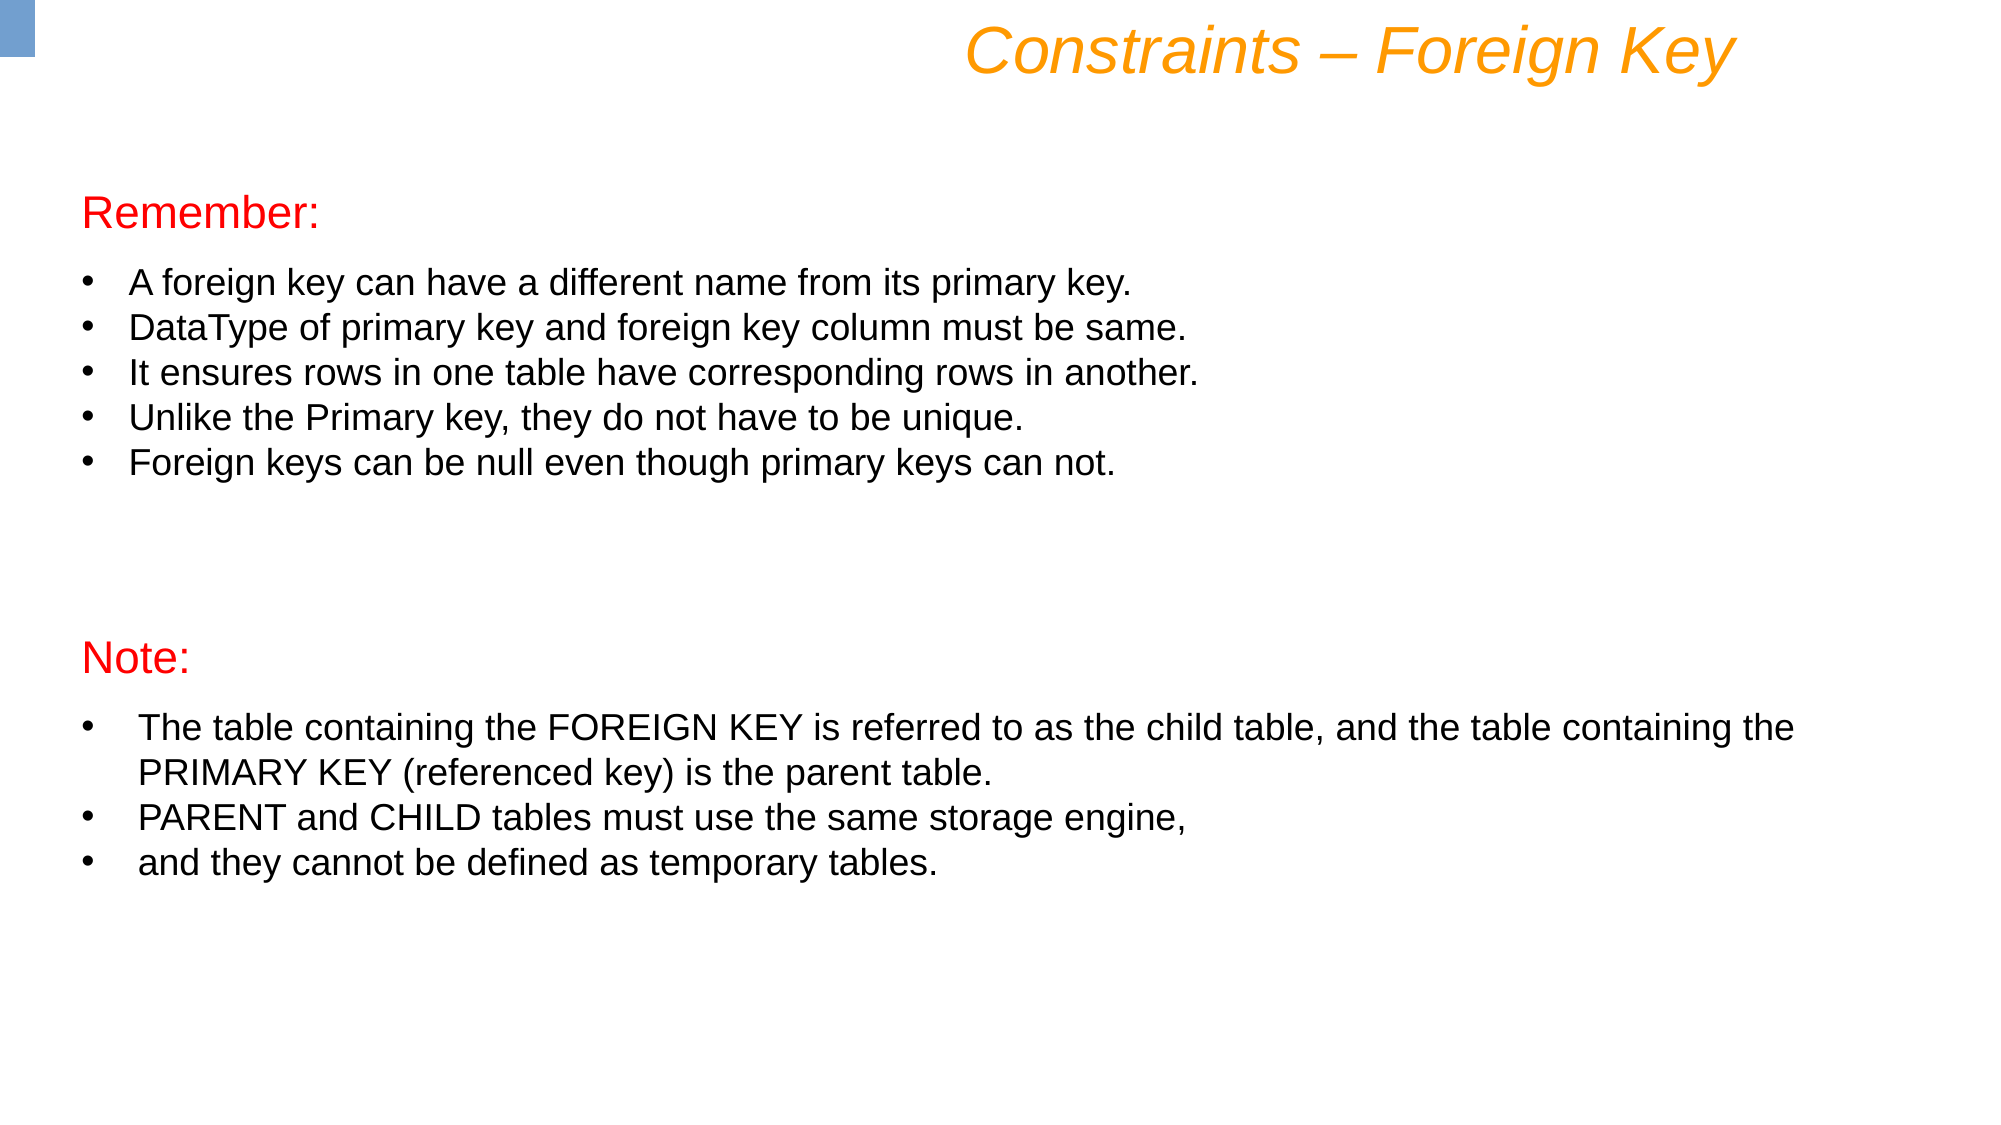

Constraints – Foreign Key
Remember:

A foreign key can have a different name from its primary key.
DataType of primary key and foreign key column must be same.
It ensures rows in one table have corresponding rows in another.
Unlike the Primary key, they do not have to be unique.
Foreign keys can be null even though primary keys can not.
Note:

The table containing the FOREIGN KEY is referred to as the child table, and the table containing the PRIMARY KEY (referenced key) is the parent table.
PARENT and CHILD tables must use the same storage engine,
and they cannot be defined as temporary tables.